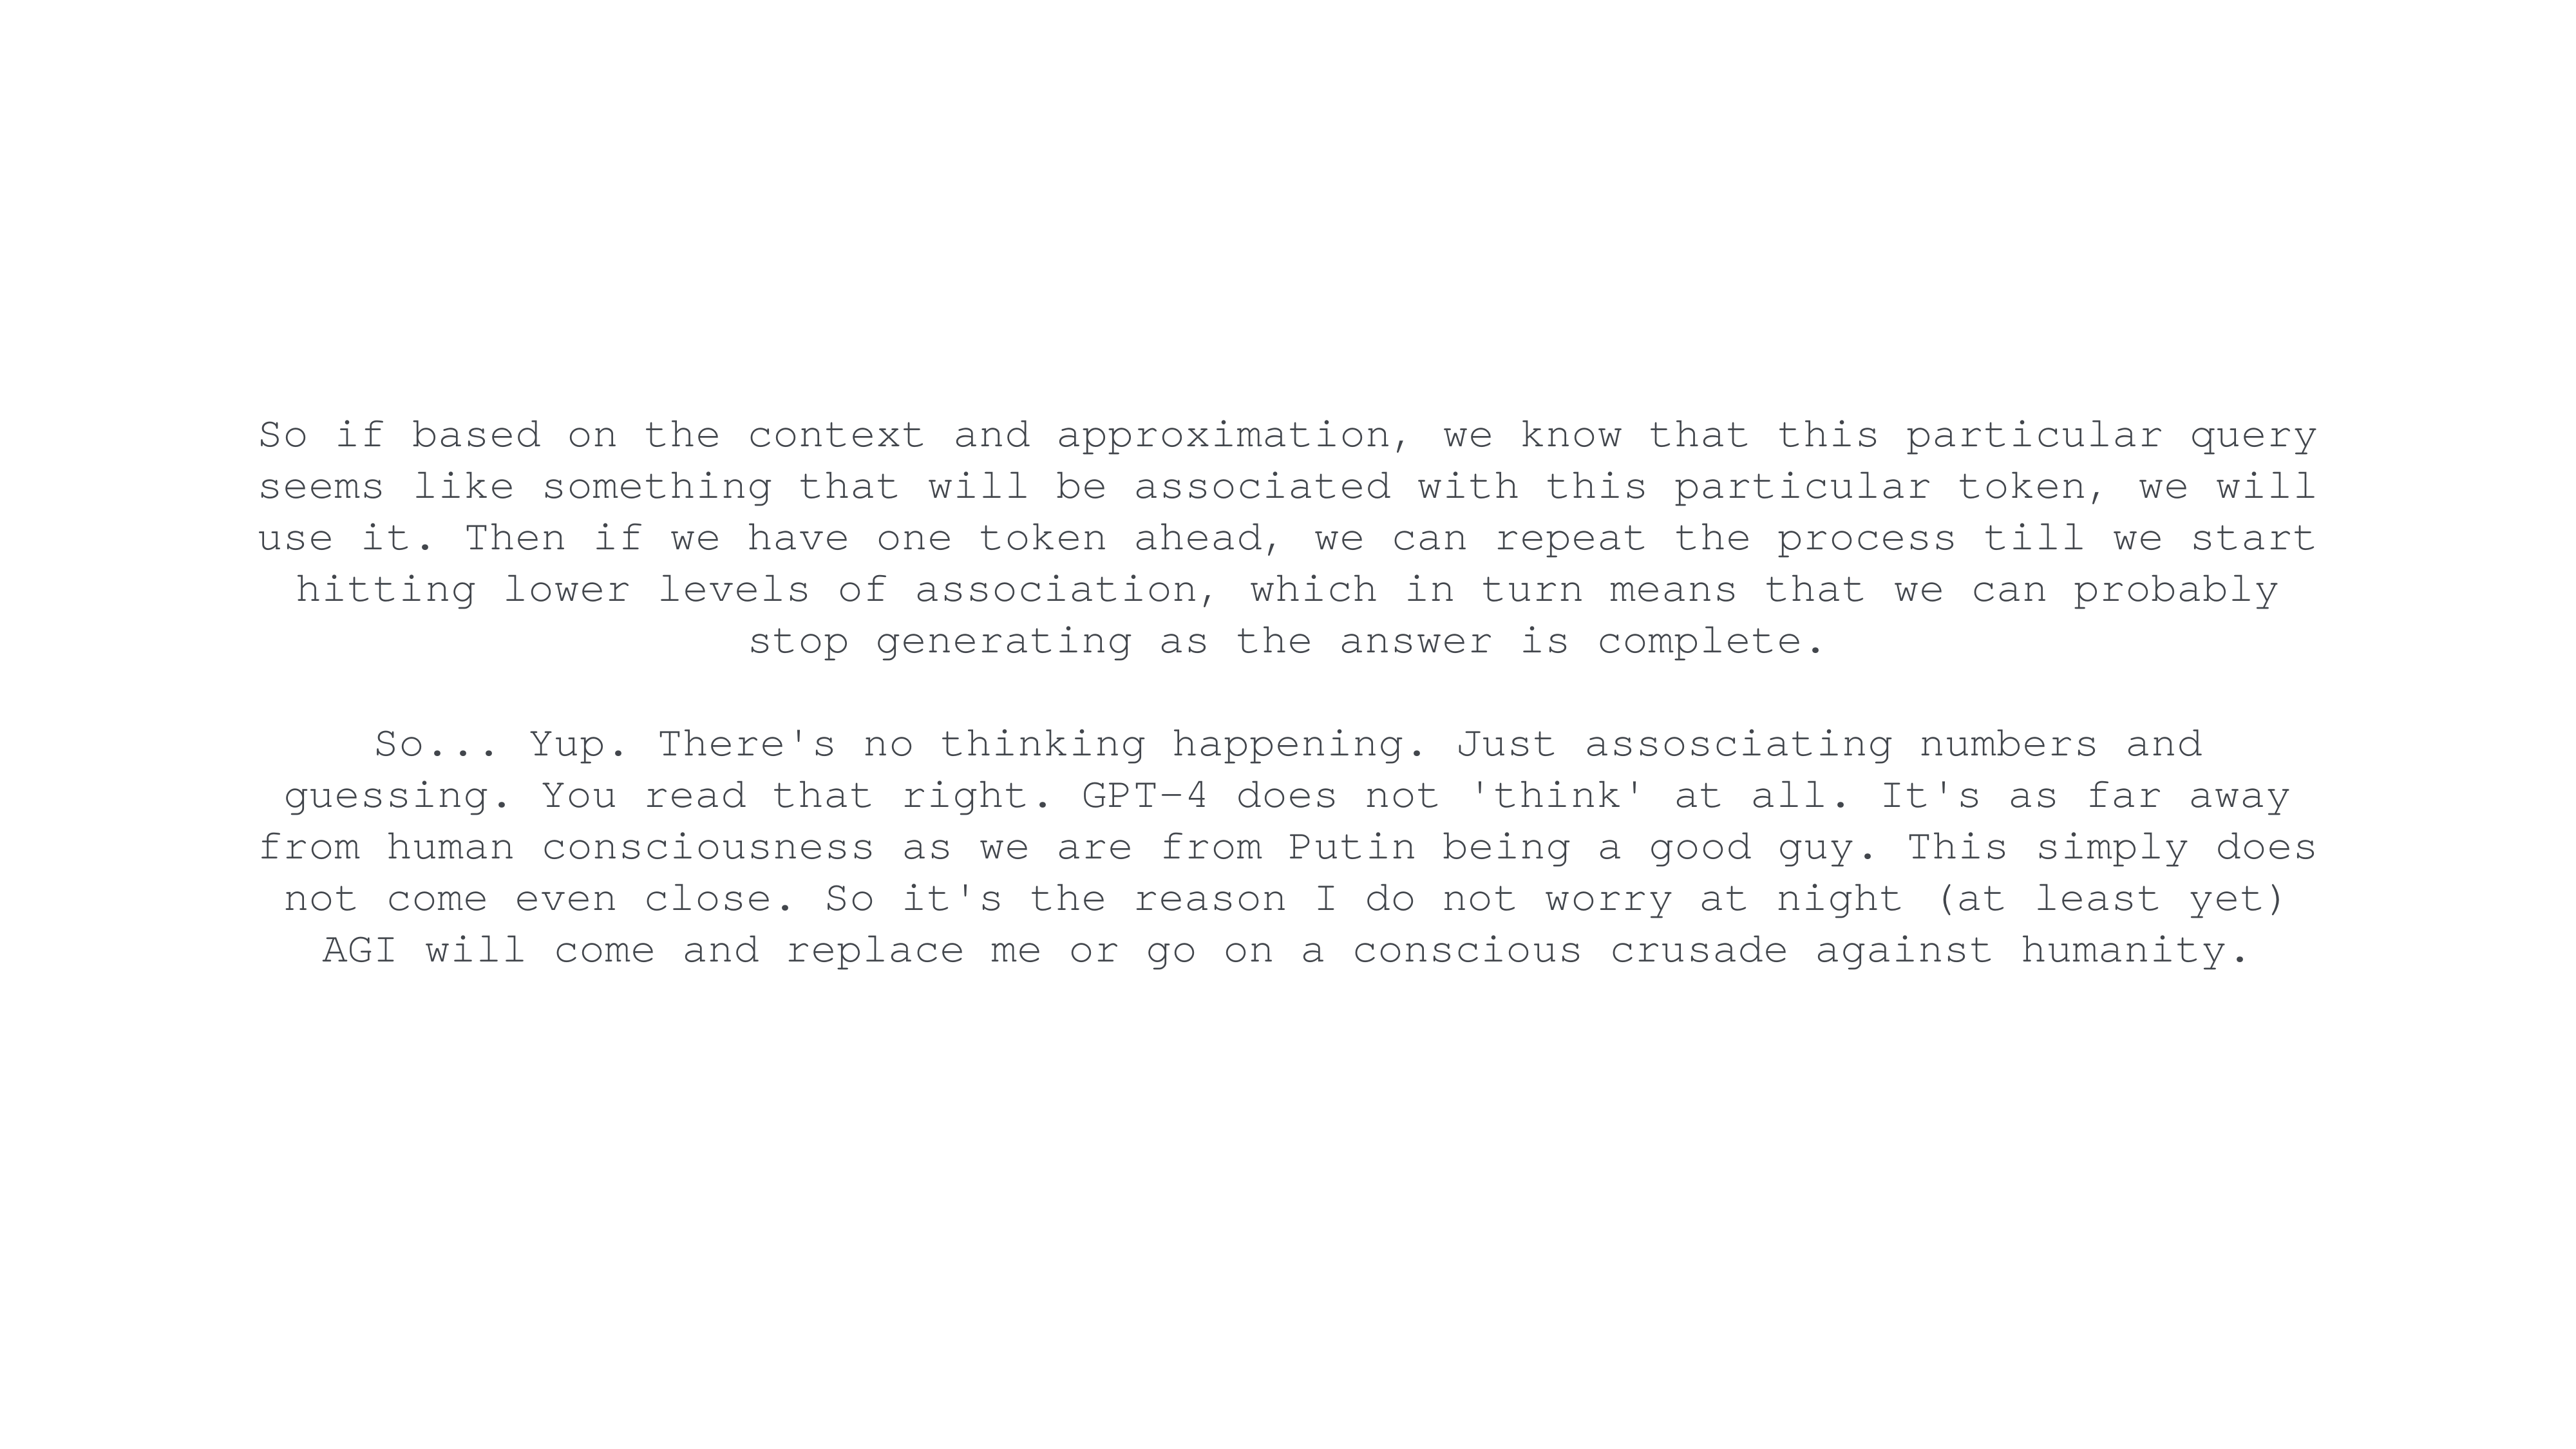

So if based on the context and approximation, we know that this particular query seems like something that will be associated with this particular token, we will use it. Then if we have one token ahead, we can repeat the process till we start hitting lower levels of association, which in turn means that we can probably stop generating as the answer is complete.

So... Yup. There's no thinking happening. Just assosciating numbers and guessing. You read that right. GPT-4 does not 'think' at all. It's as far away from human consciousness as we are from Putin being a good guy. This simply does not come even close. So it's the reason I do not worry at night (at least yet) AGI will come and replace me or go on a conscious crusade against humanity.